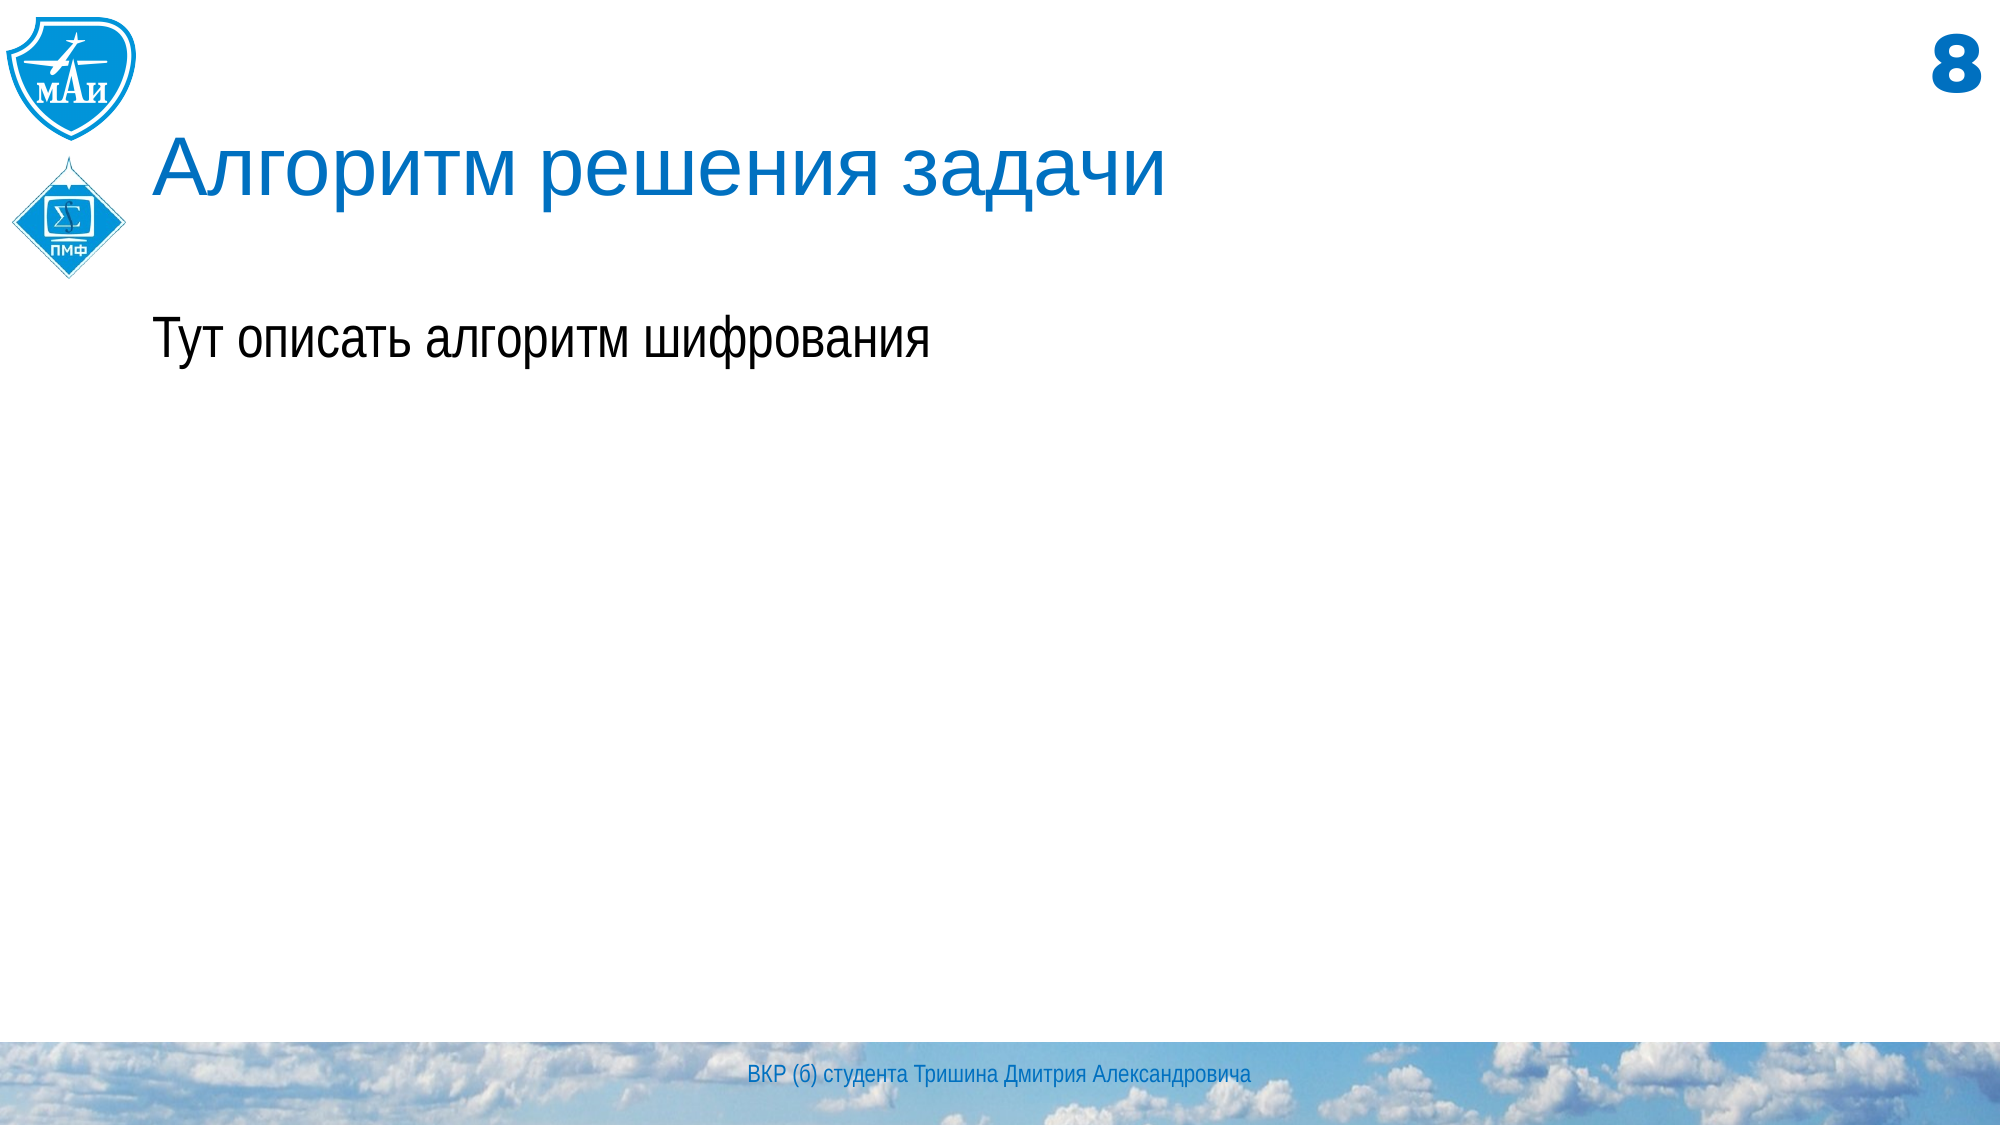

8
# Алгоритм решения задачи
Тут описать алгоритм шифрования
ВКР (б) студента Тришина Дмитрия Александровича